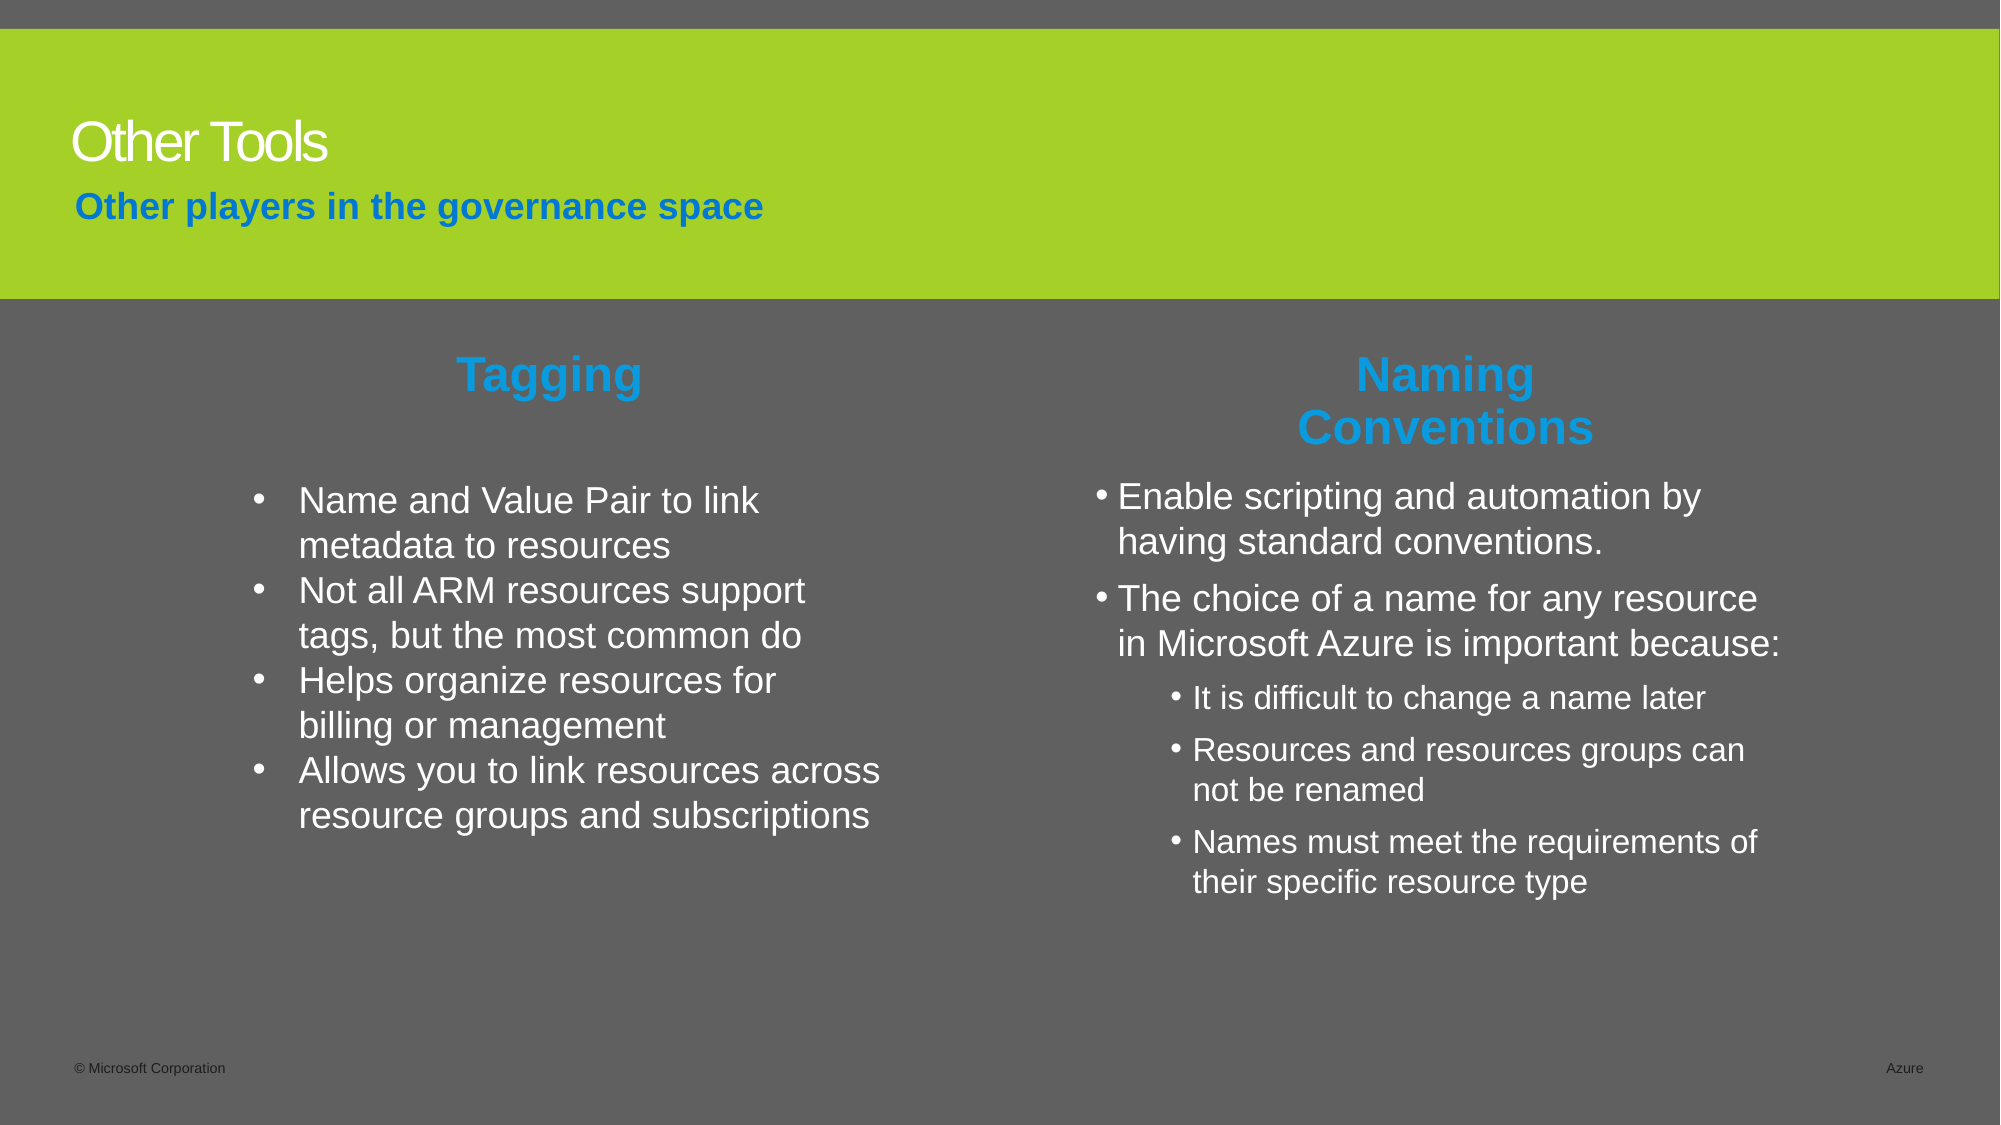

Other Tools
Other players in the governance space
Tagging
Naming Conventions
Enable scripting and automation by having standard conventions.
The choice of a name for any resource in Microsoft Azure is important because:
It is difficult to change a name later
Resources and resources groups can not be renamed
Names must meet the requirements of their specific resource type
Name and Value Pair to link metadata to resources
Not all ARM resources support tags, but the most common do
Helps organize resources for billing or management
Allows you to link resources across resource groups and subscriptions
© Microsoft Corporation                                                                                  								                                Azure